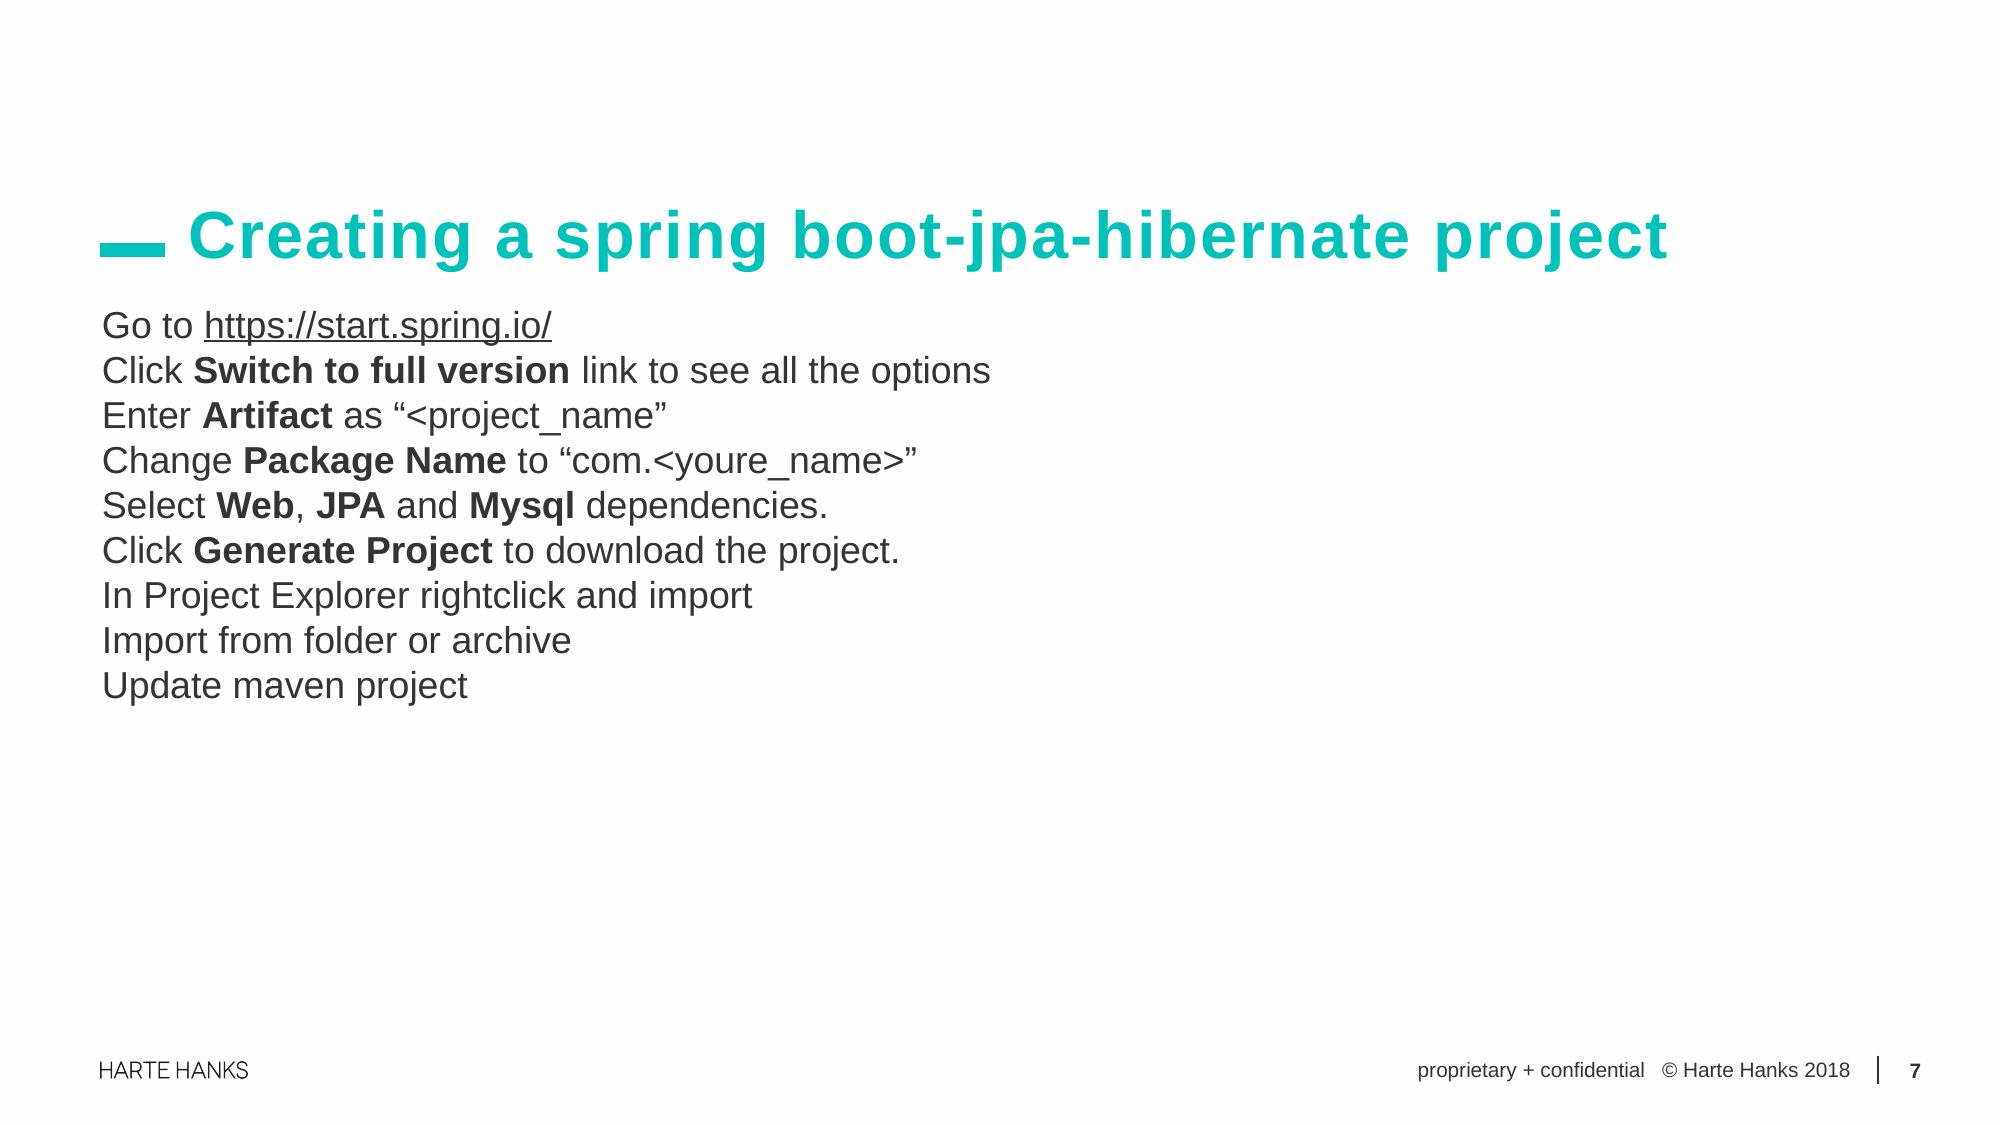

Creating a spring boot-jpa-hibernate project
Go to https://start.spring.io/
Click Switch to full version link to see all the options
Enter Artifact as “<project_name”
Change Package Name to “com.<youre_name>”
Select Web, JPA and Mysql dependencies.
Click Generate Project to download the project.
In Project Explorer rightclick and import
Import from folder or archive
Update maven project